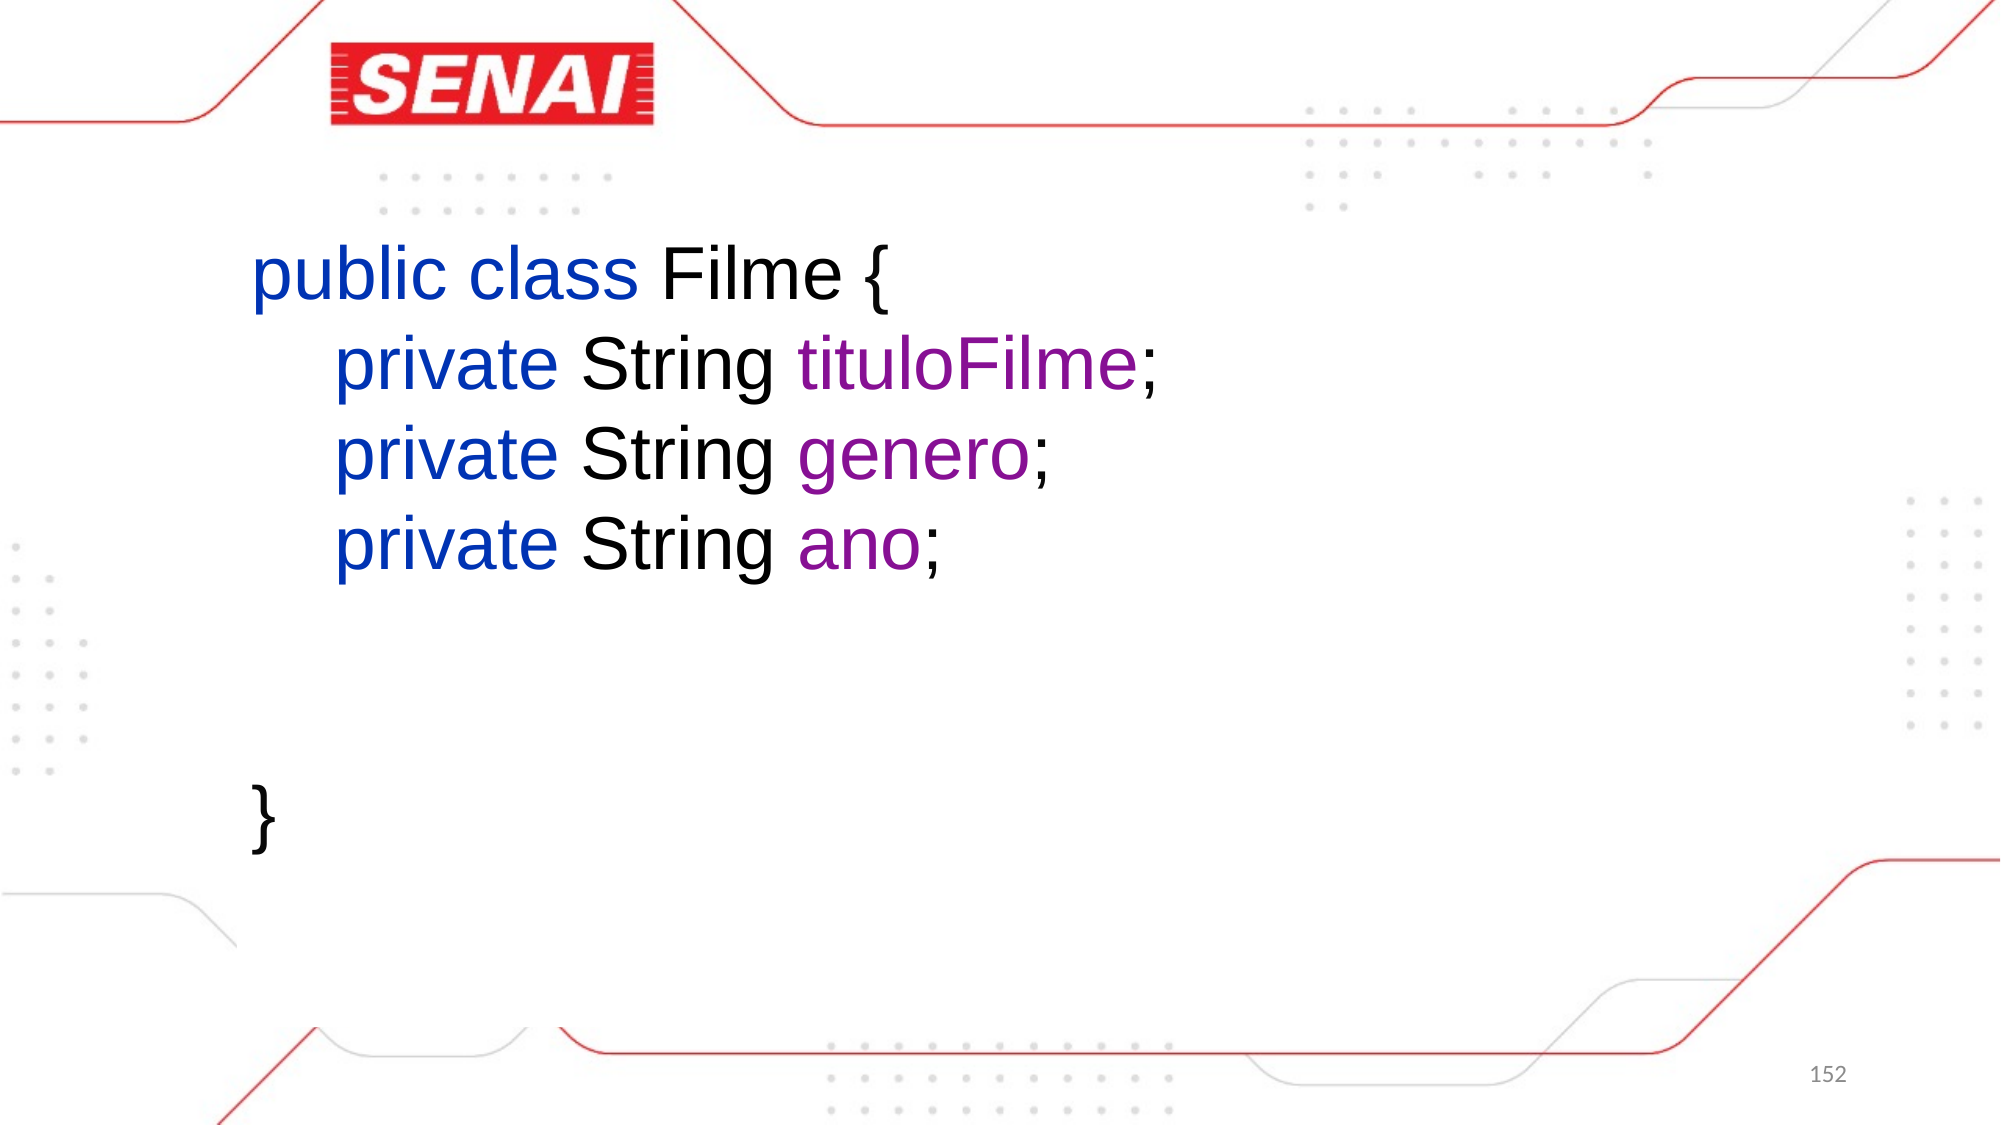

public class Filme {
    private String tituloFilme;
    private String genero;
    private String ano;
}
152